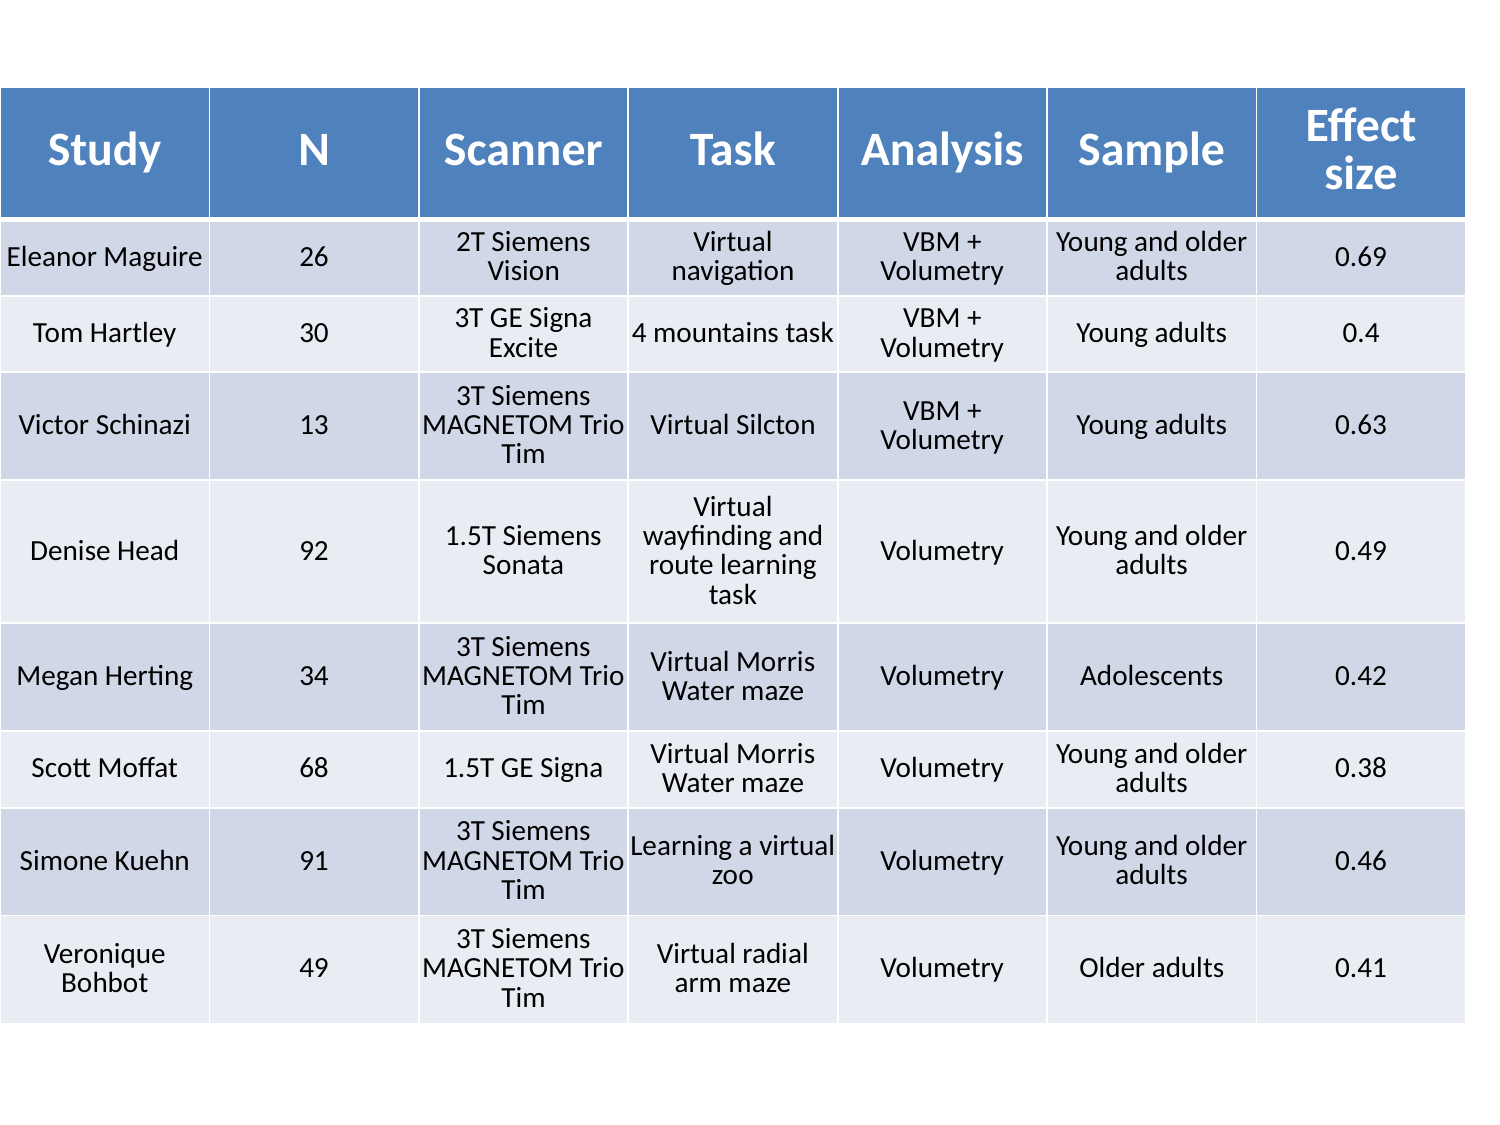

| Study | N | Scanner | Task | Analysis | Sample | Effect size |
| --- | --- | --- | --- | --- | --- | --- |
| Eleanor Maguire | 26 | 2T Siemens Vision | Virtual navigation | VBM + Volumetry | Young and older adults | 0.69 |
| Tom Hartley | 30 | 3T GE Signa Excite | 4 mountains task | VBM + Volumetry | Young adults | 0.4 |
| Victor Schinazi | 13 | 3T Siemens MAGNETOM Trio Tim | Virtual Silcton | VBM + Volumetry | Young adults | 0.63 |
| Denise Head | 92 | 1.5T Siemens Sonata | Virtual wayfinding and route learning task | Volumetry | Young and older adults | 0.49 |
| Megan Herting | 34 | 3T Siemens MAGNETOM Trio Tim | Virtual Morris Water maze | Volumetry | Adolescents | 0.42 |
| Scott Moffat | 68 | 1.5T GE Signa | Virtual Morris Water maze | Volumetry | Young and older adults | 0.38 |
| Simone Kuehn | 91 | 3T Siemens MAGNETOM Trio Tim | Learning a virtual zoo | Volumetry | Young and older adults | 0.46 |
| Veronique Bohbot | 49 | 3T Siemens MAGNETOM Trio Tim | Virtual radial arm maze | Volumetry | Older adults | 0.41 |